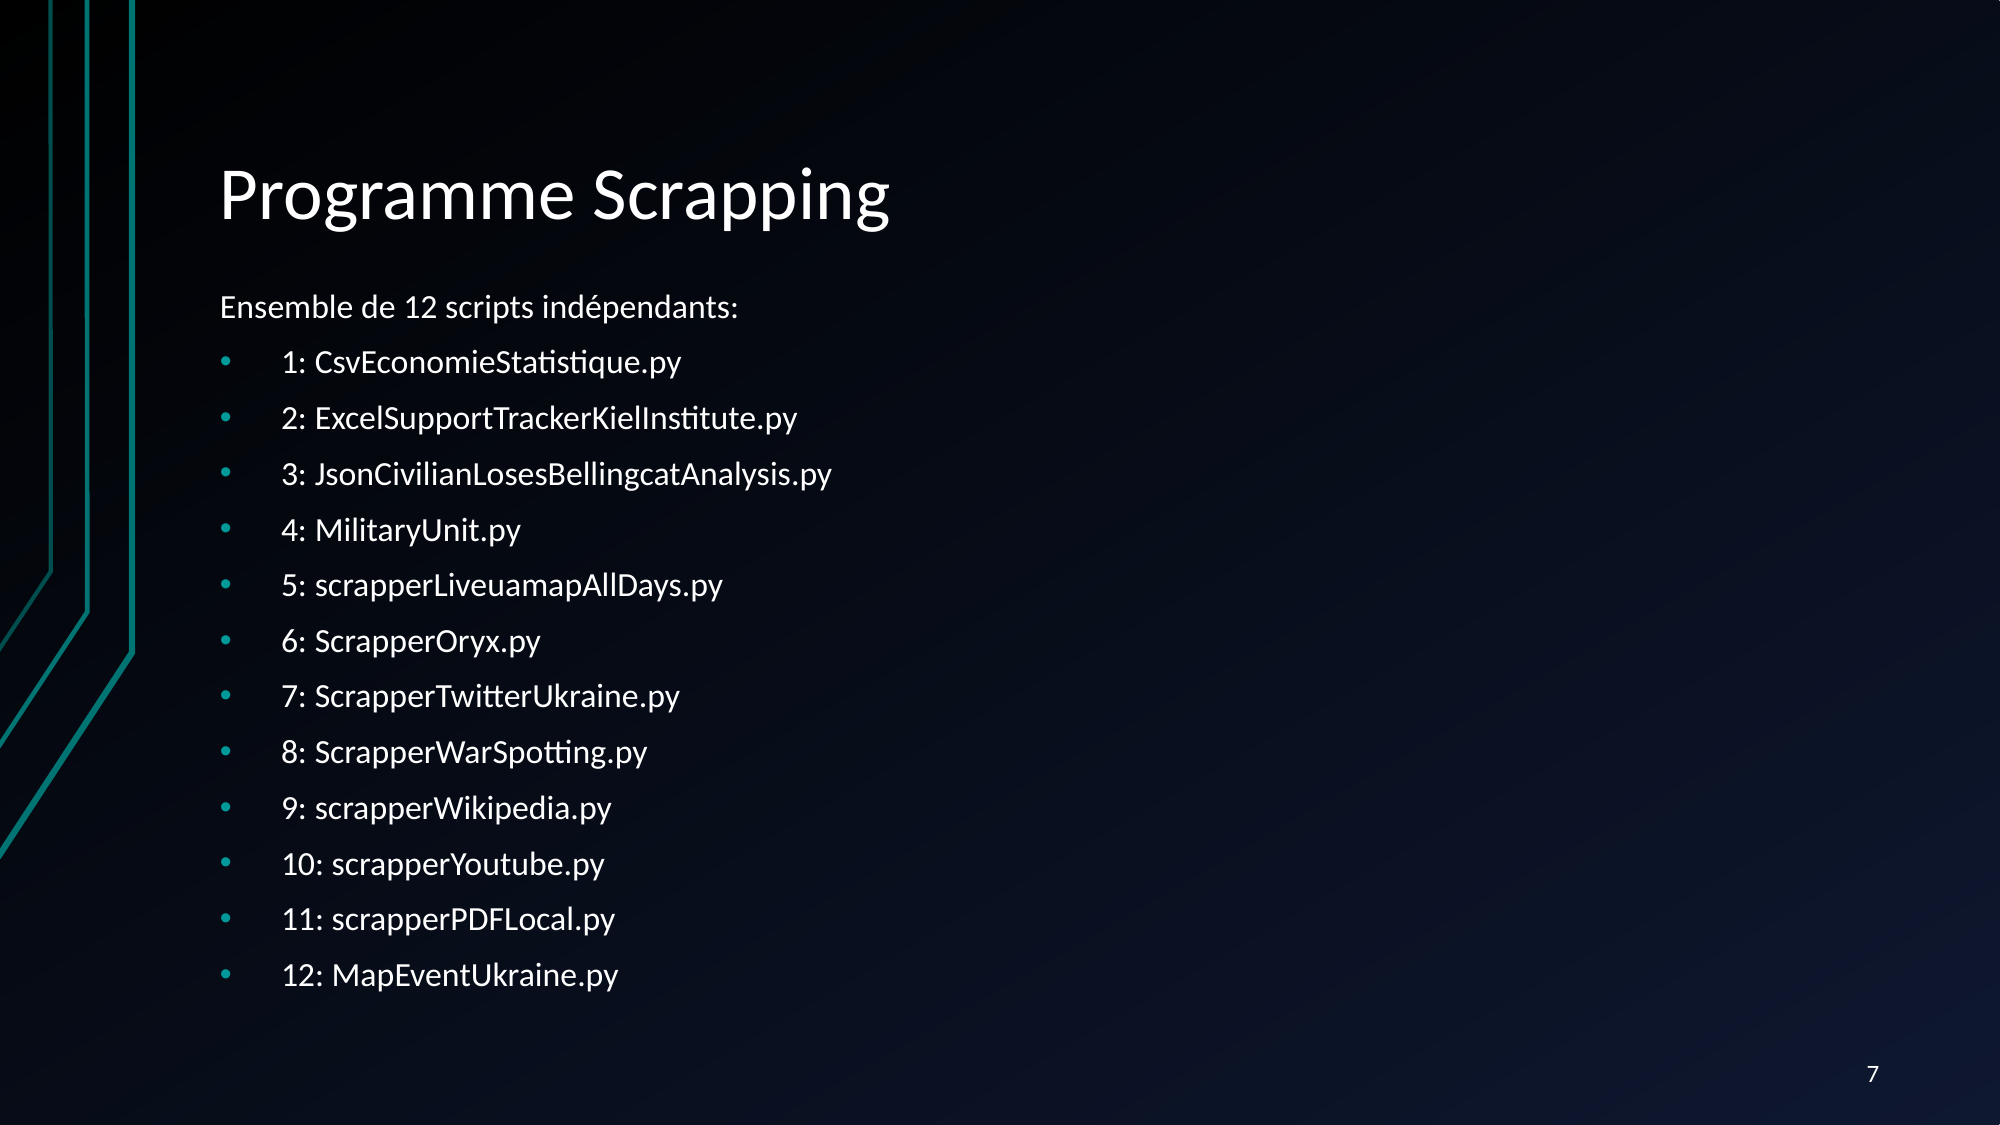

# Programme Scrapping
Ensemble de 12 scripts indépendants:
1: CsvEconomieStatistique.py
2: ExcelSupportTrackerKielInstitute.py
3: JsonCivilianLosesBellingcatAnalysis.py
4: MilitaryUnit.py
5: scrapperLiveuamapAllDays.py
6: ScrapperOryx.py
7: ScrapperTwitterUkraine.py
8: ScrapperWarSpotting.py
9: scrapperWikipedia.py
10: scrapperYoutube.py
11: scrapperPDFLocal.py
12: MapEventUkraine.py
7